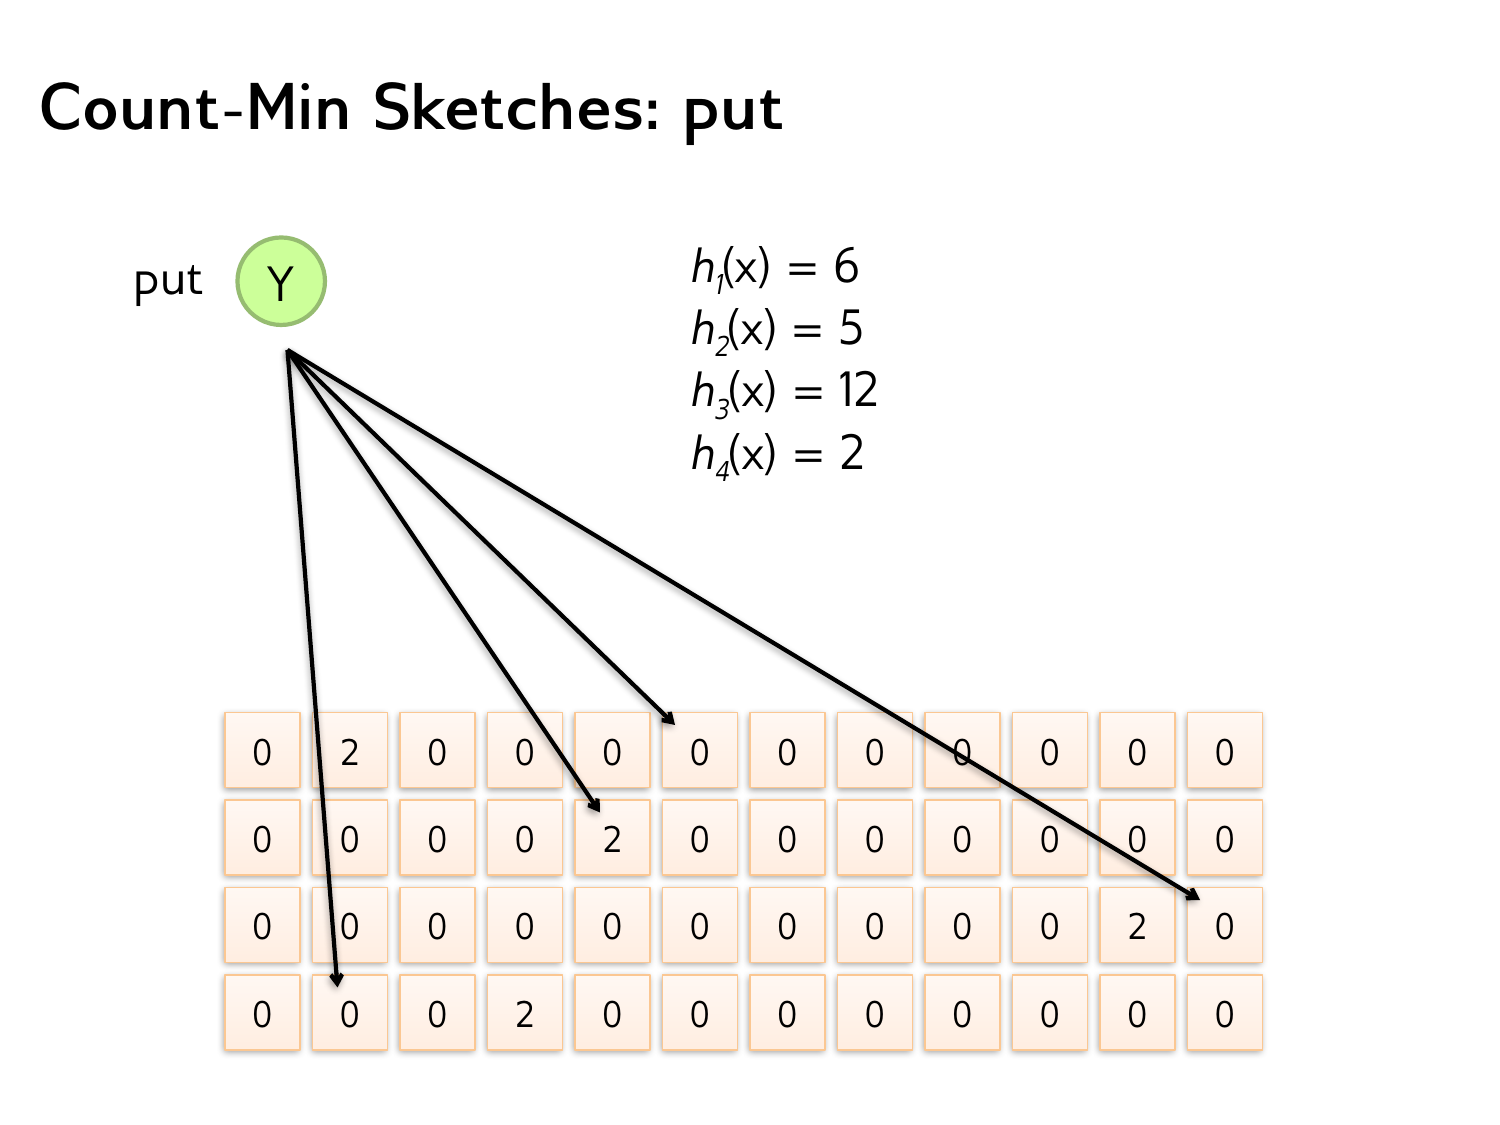

# Count-Min Sketches: put
h1(x) = 6
put
Y
h2(x) = 5
h3(x) = 12
h4(x) = 2
0
2
0
0
0
0
0
0
0
0
0
0
0
0
0
0
2
0
0
0
0
0
0
0
0
0
0
0
0
0
0
0
0
0
2
0
0
0
0
2
0
0
0
0
0
0
0
0